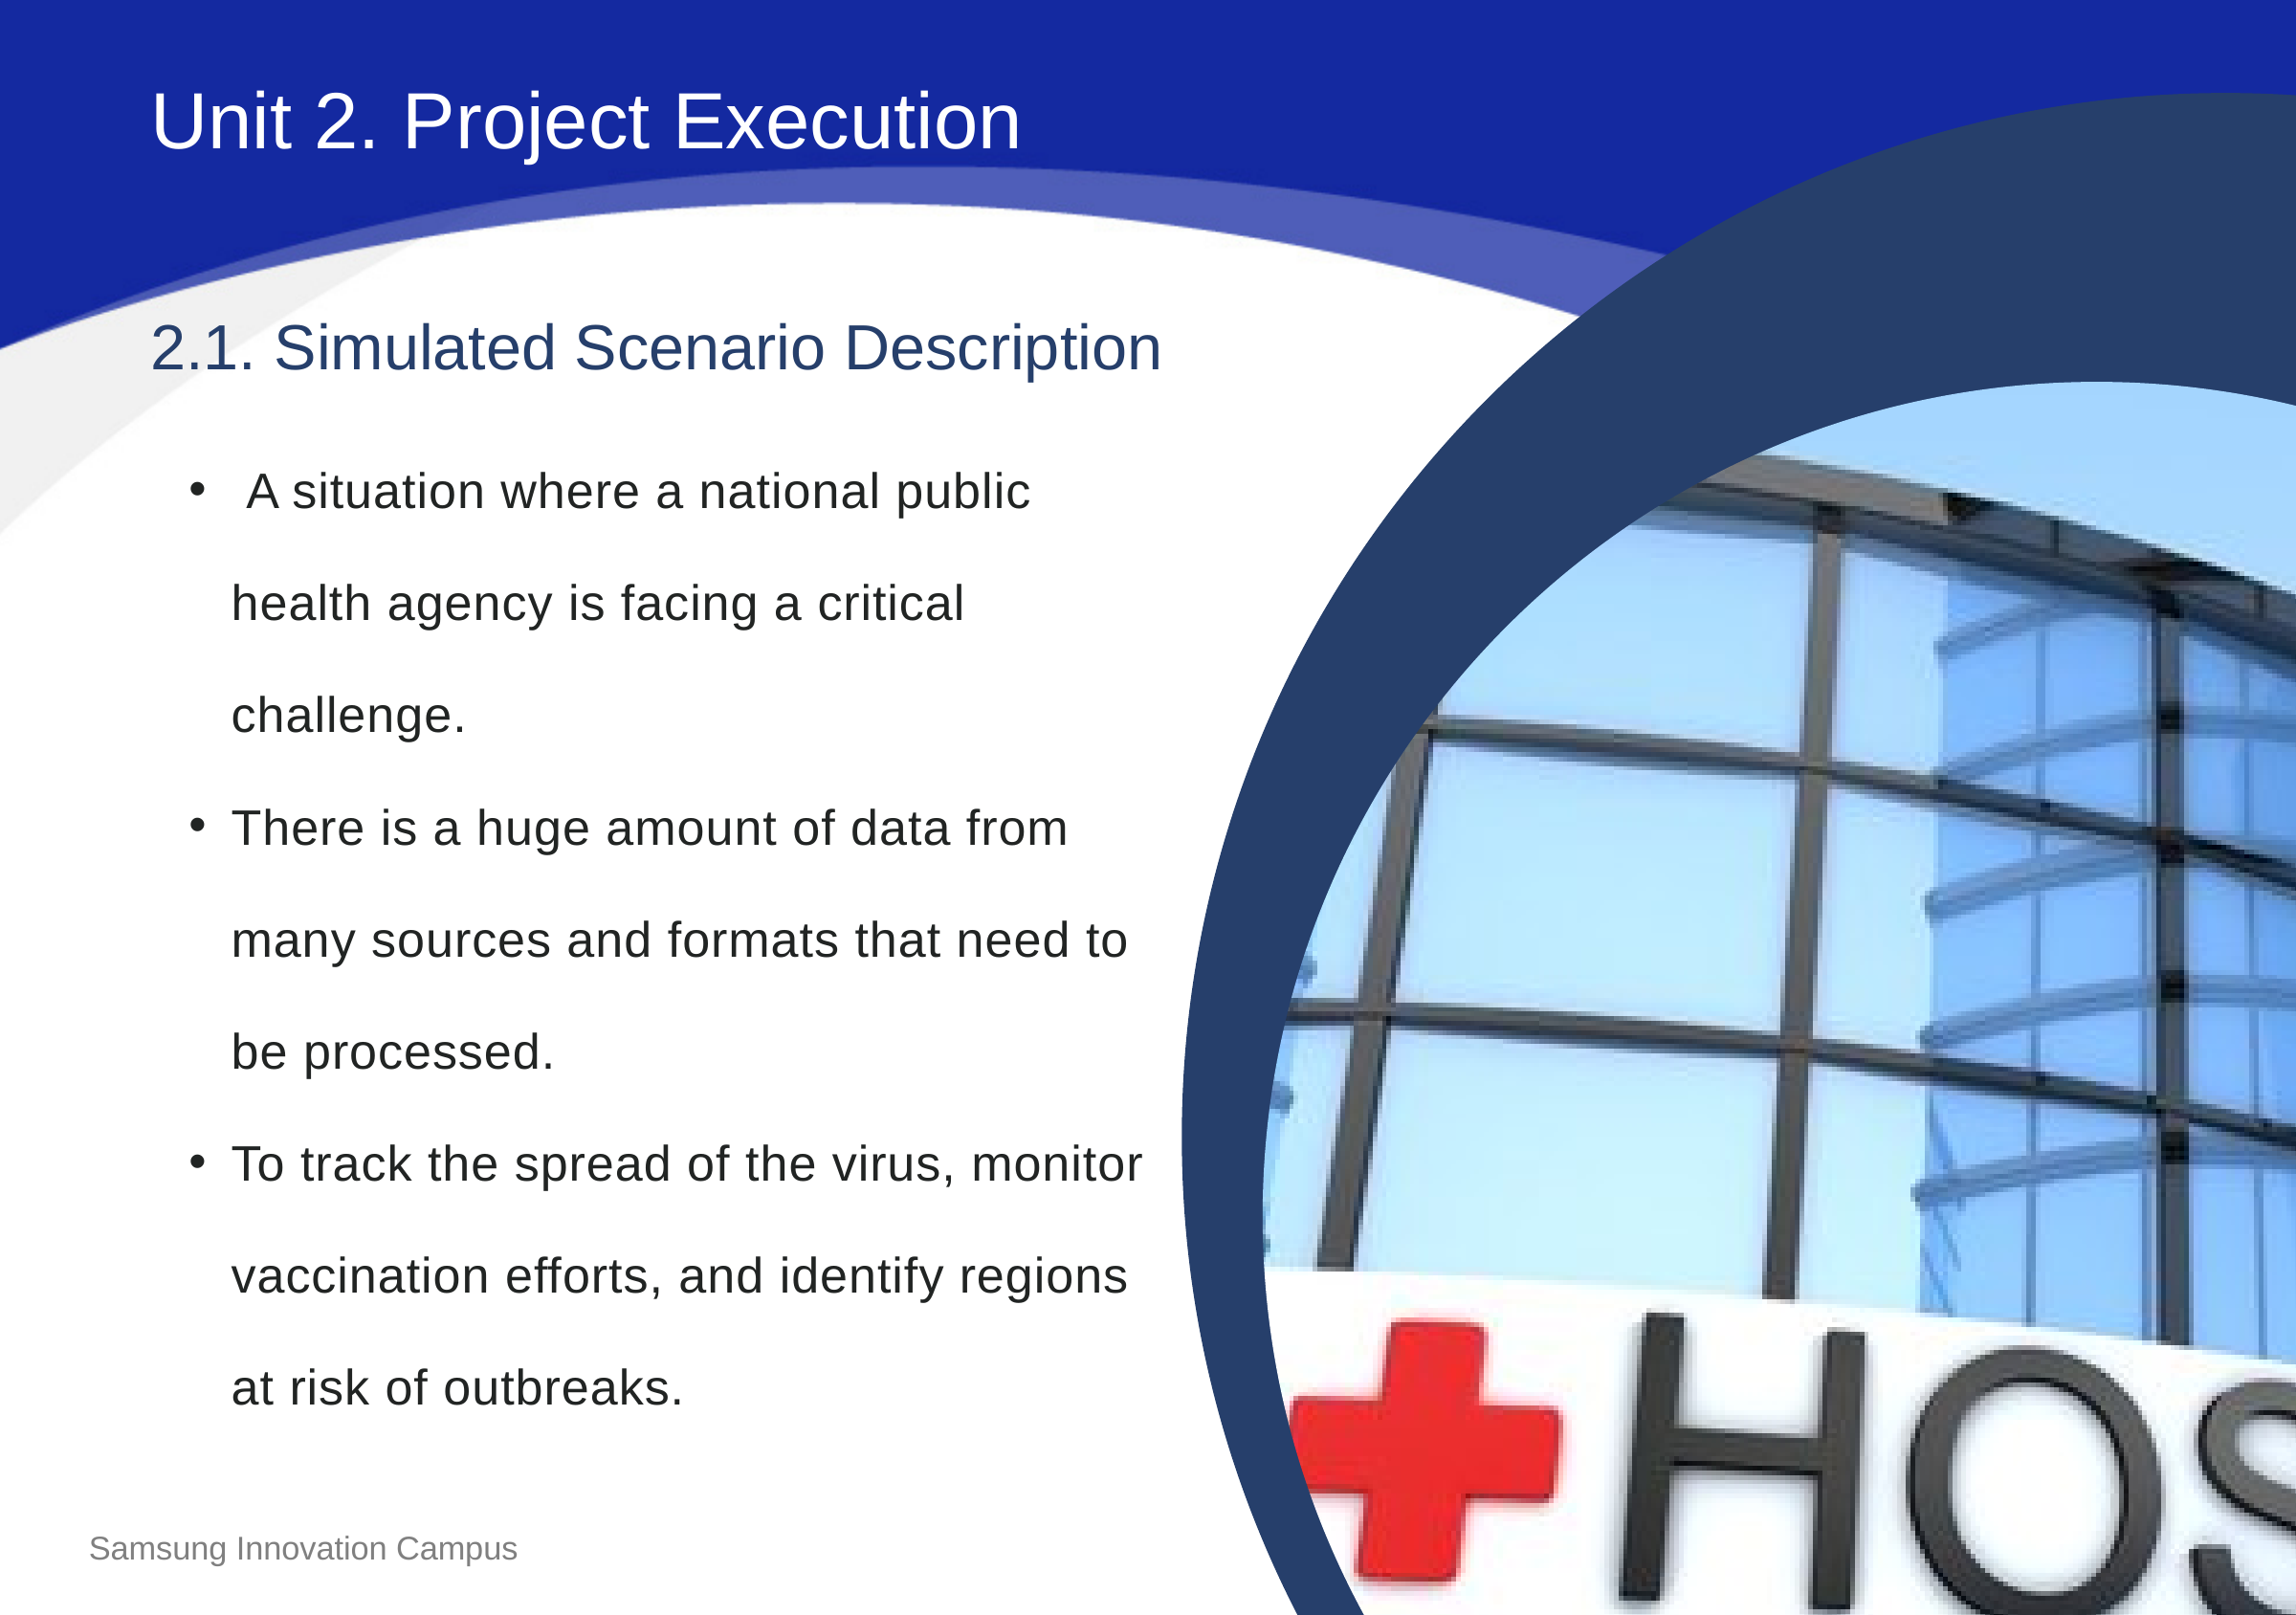

Unit 2. Project Execution

2.1. Simulated Scenario Description

 A situation where a national public health agency is facing a critical challenge.
There is a huge amount of data from many sources and formats that need to be processed.
To track the spread of the virus, monitor vaccination efforts, and identify regions at risk of outbreaks.

‹#›
Samsung Innovation Campus